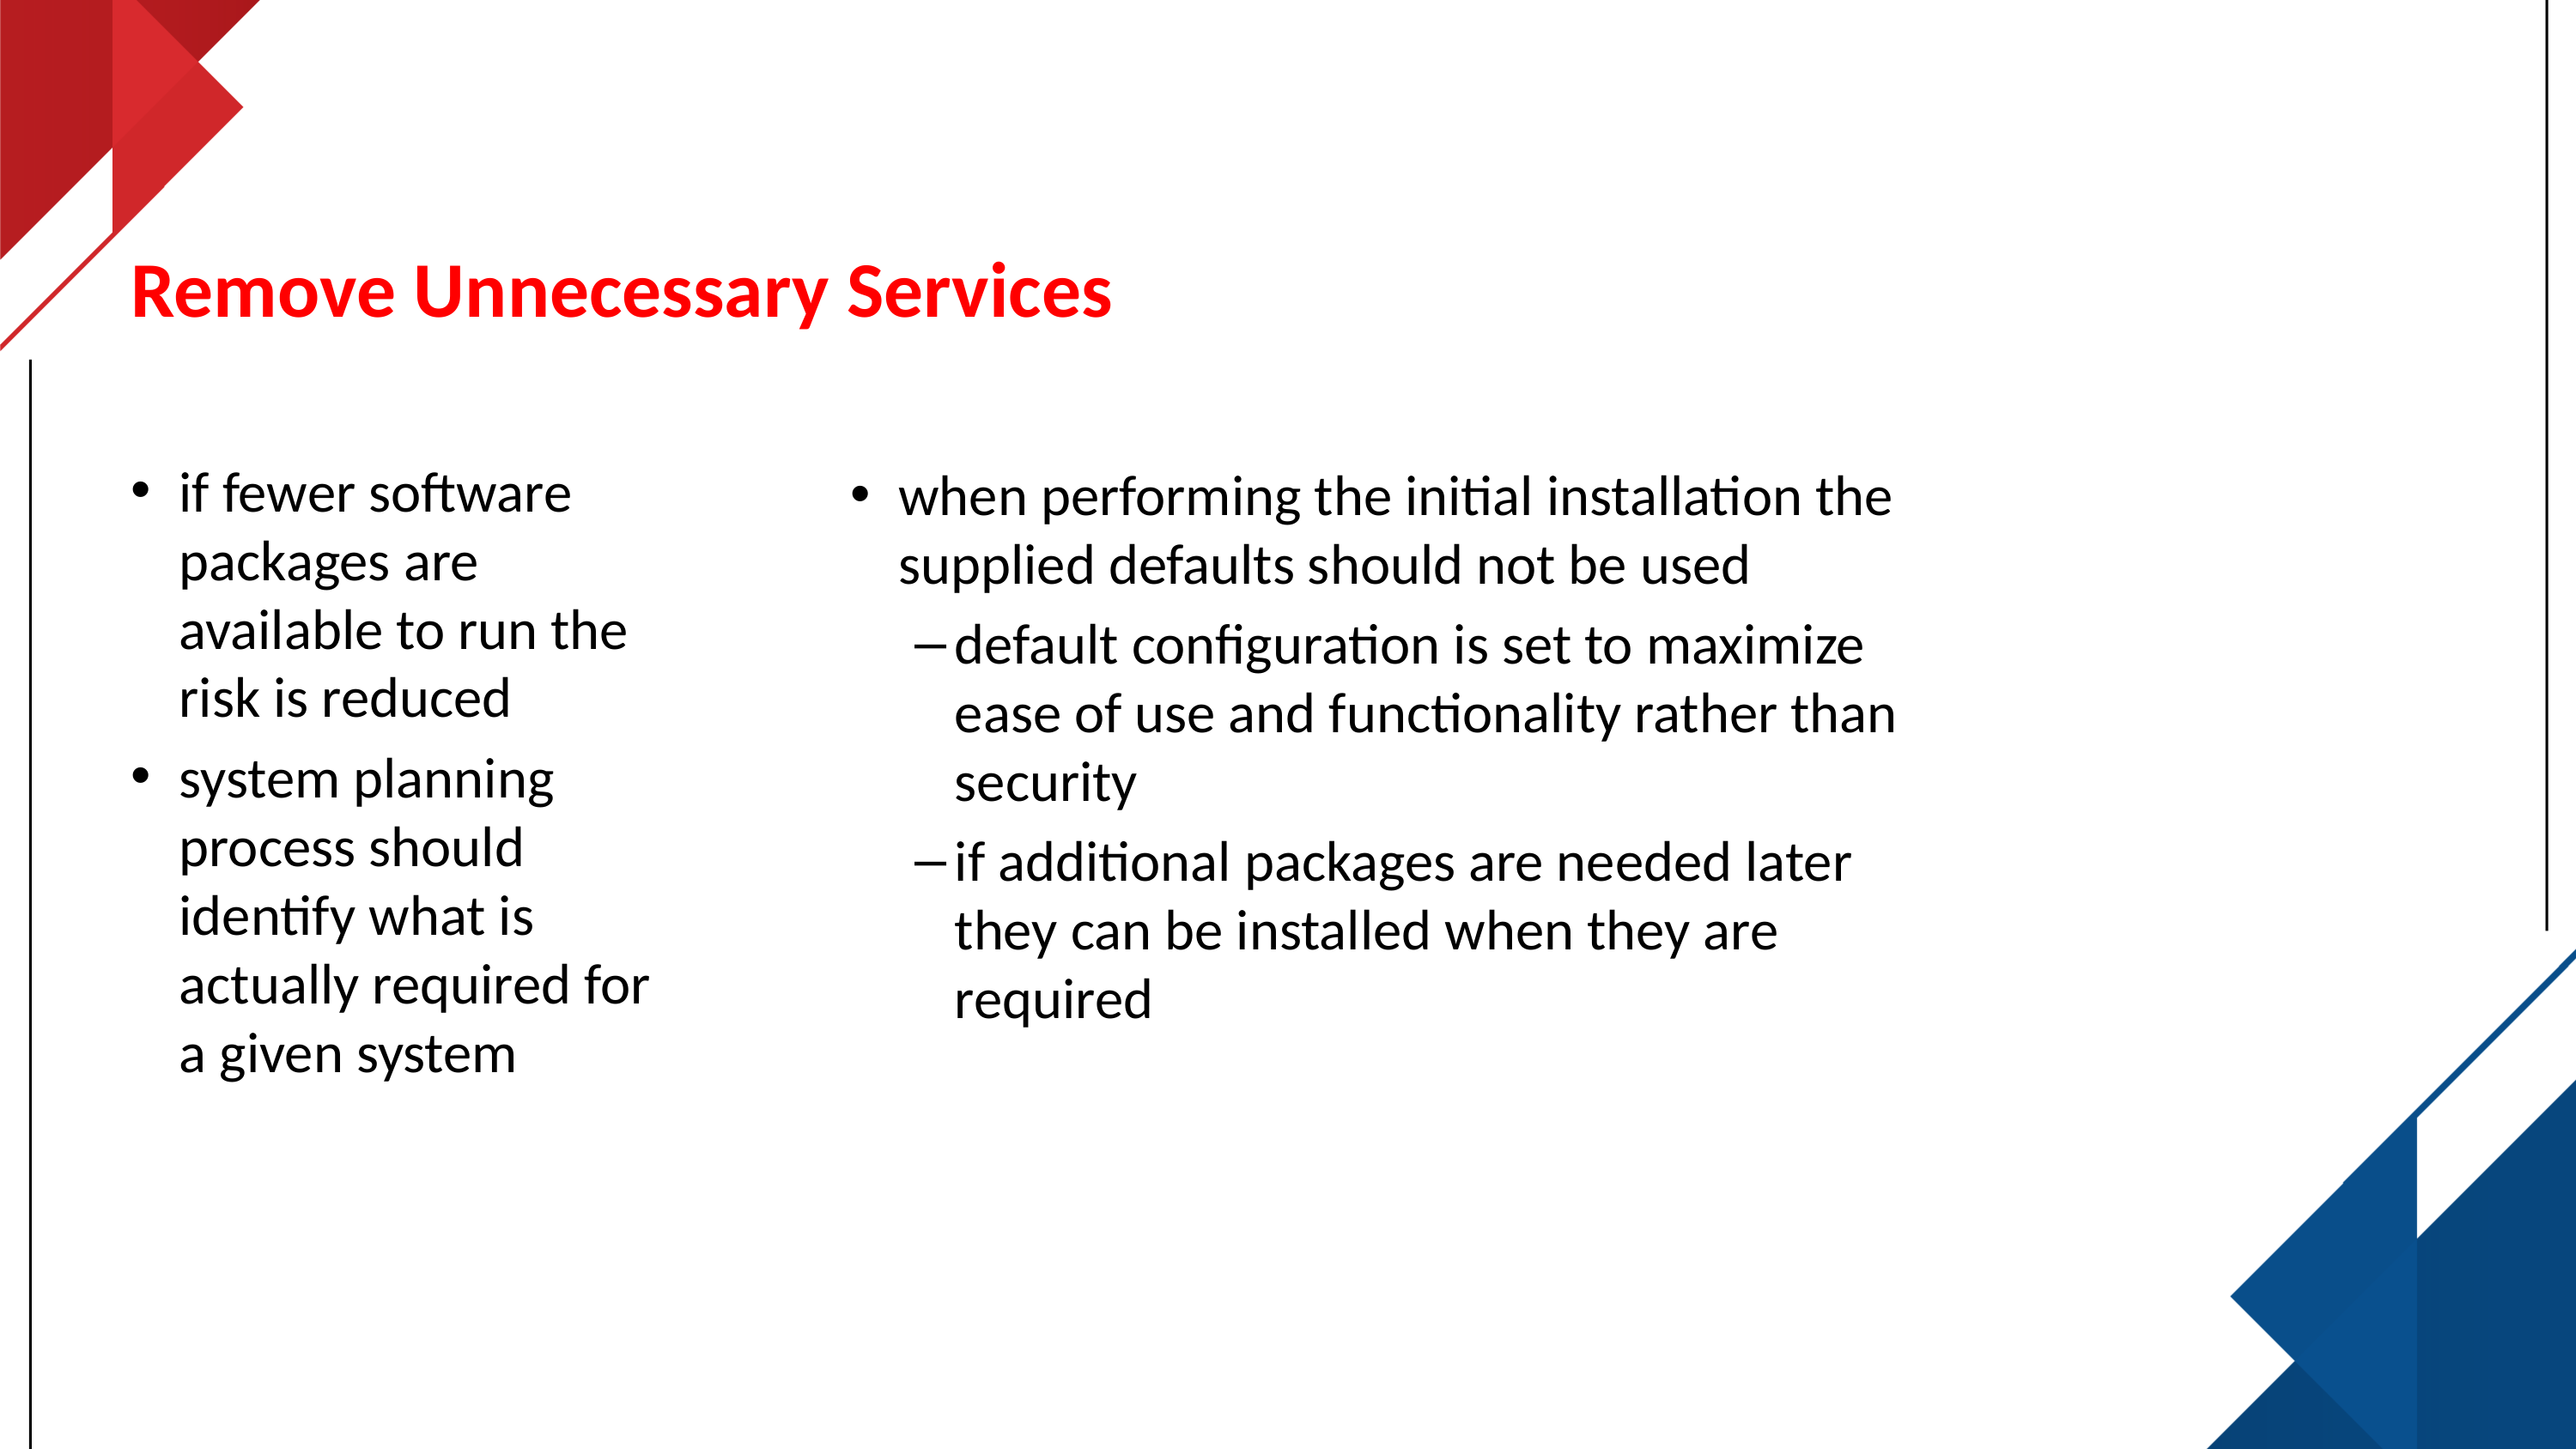

# Remove Unnecessary Services
if fewer software packages are available to run the risk is reduced
system planning process should identify what is actually required for a given system
when performing the initial installation the supplied defaults should not be used
default configuration is set to maximize ease of use and functionality rather than security
if additional packages are needed later they can be installed when they are required